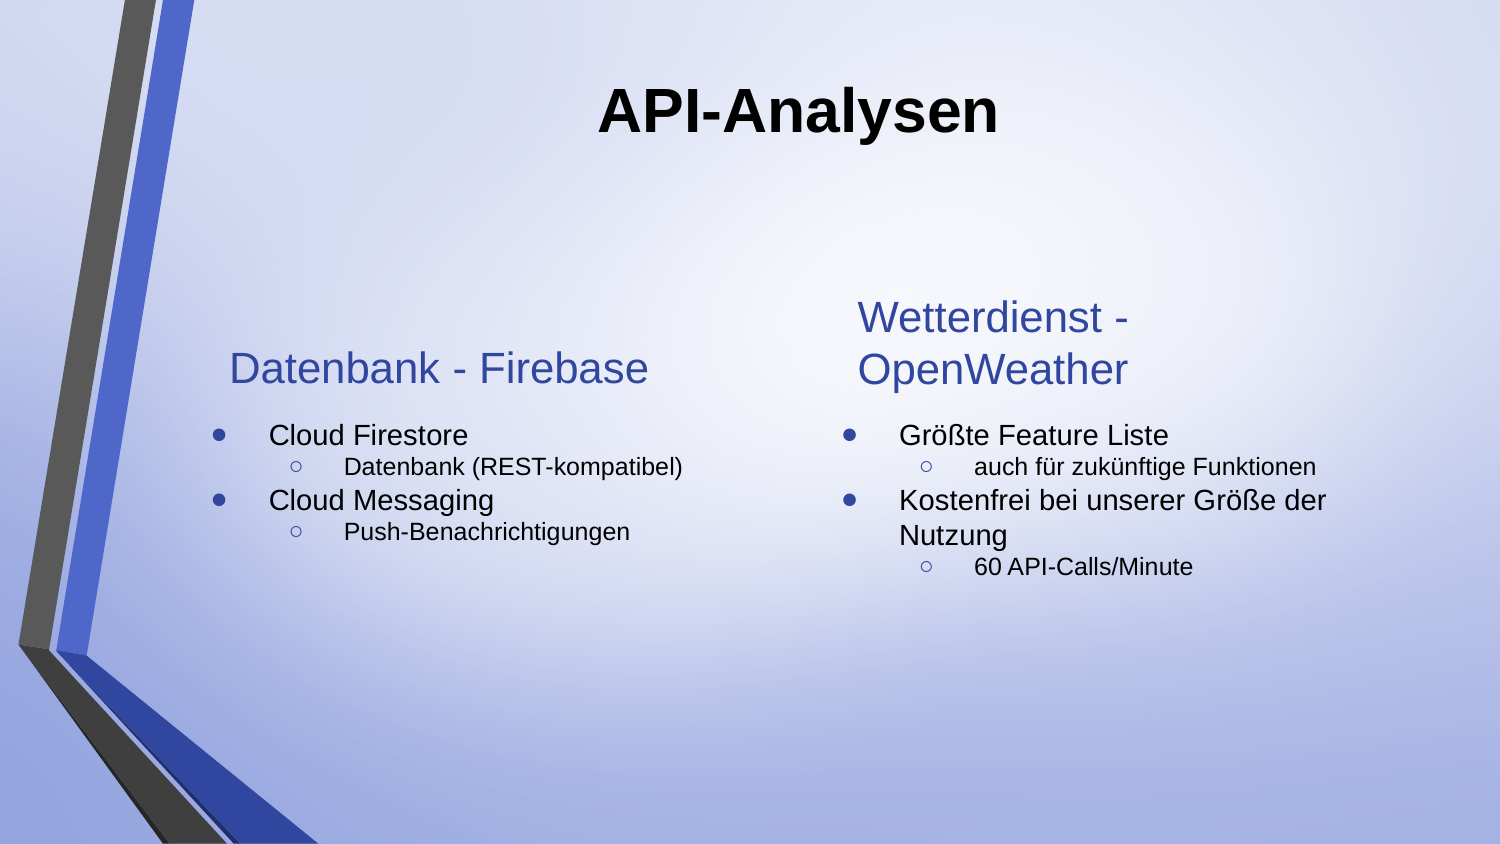

# API-Analysen
Datenbank - Firebase
Wetterdienst - OpenWeather
Cloud Firestore
Datenbank (REST-kompatibel)
Cloud Messaging
Push-Benachrichtigungen
Größte Feature Liste
auch für zukünftige Funktionen
Kostenfrei bei unserer Größe der Nutzung
60 API-Calls/Minute